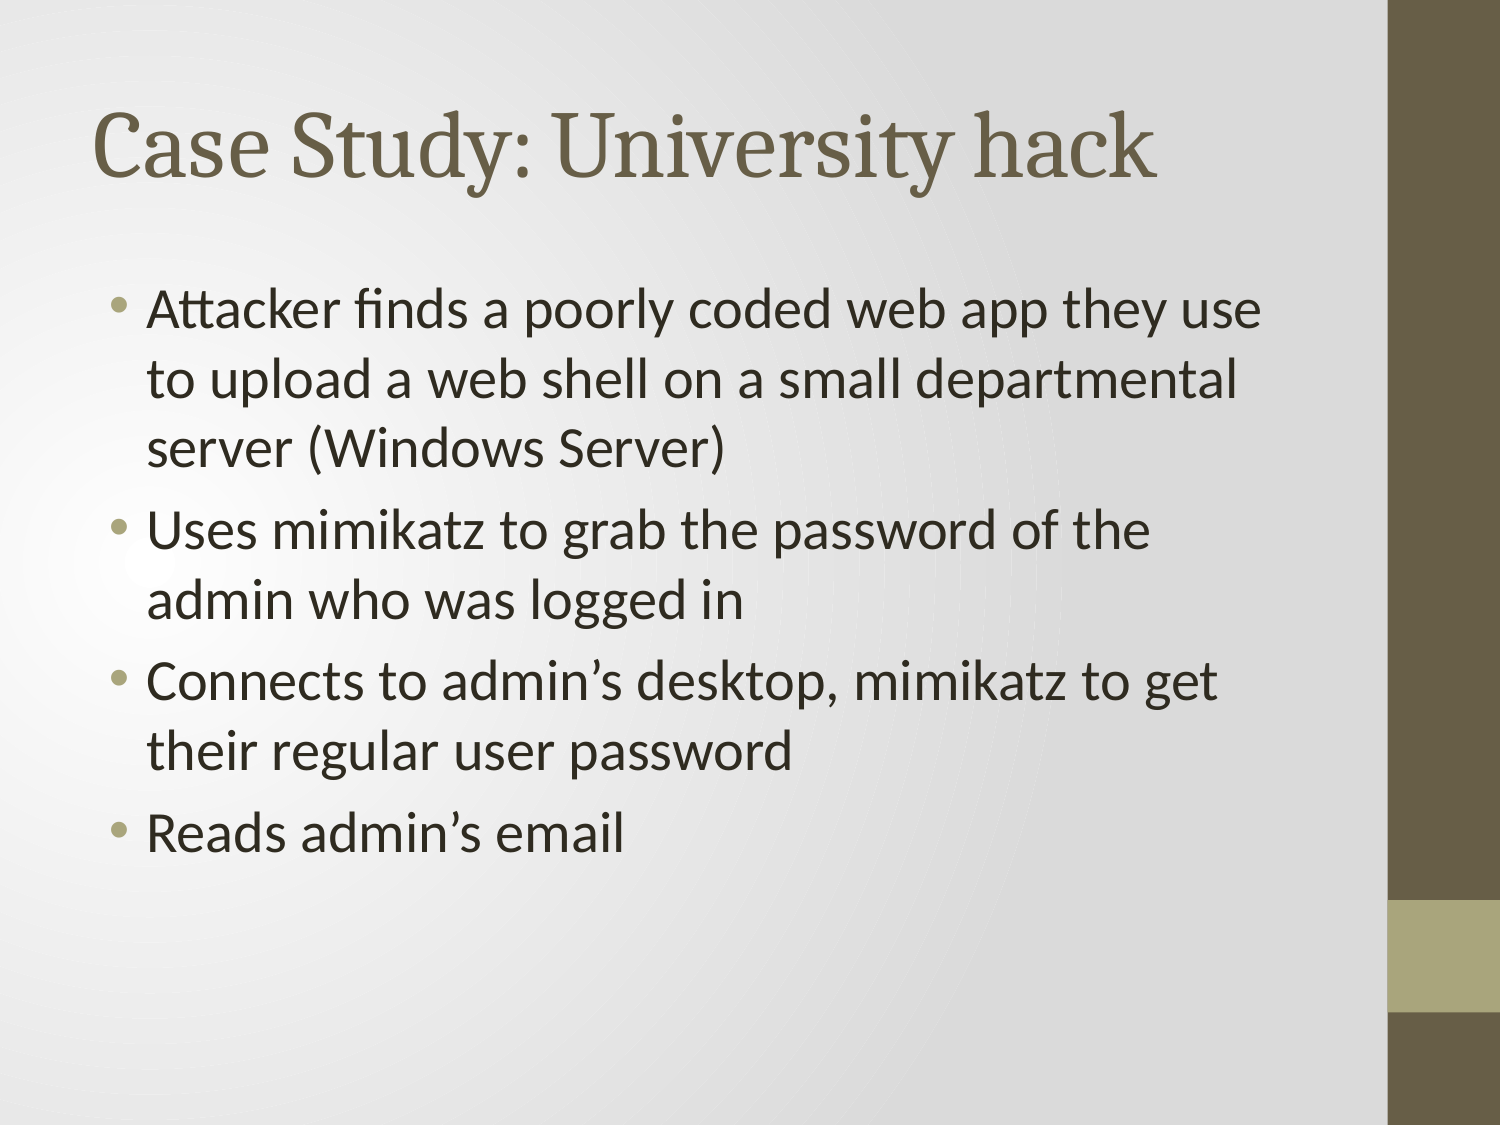

# Case Study: University hack
Attacker finds a poorly coded web app they use to upload a web shell on a small departmental server (Windows Server)
Uses mimikatz to grab the password of the admin who was logged in
Connects to admin’s desktop, mimikatz to get their regular user password
Reads admin’s email